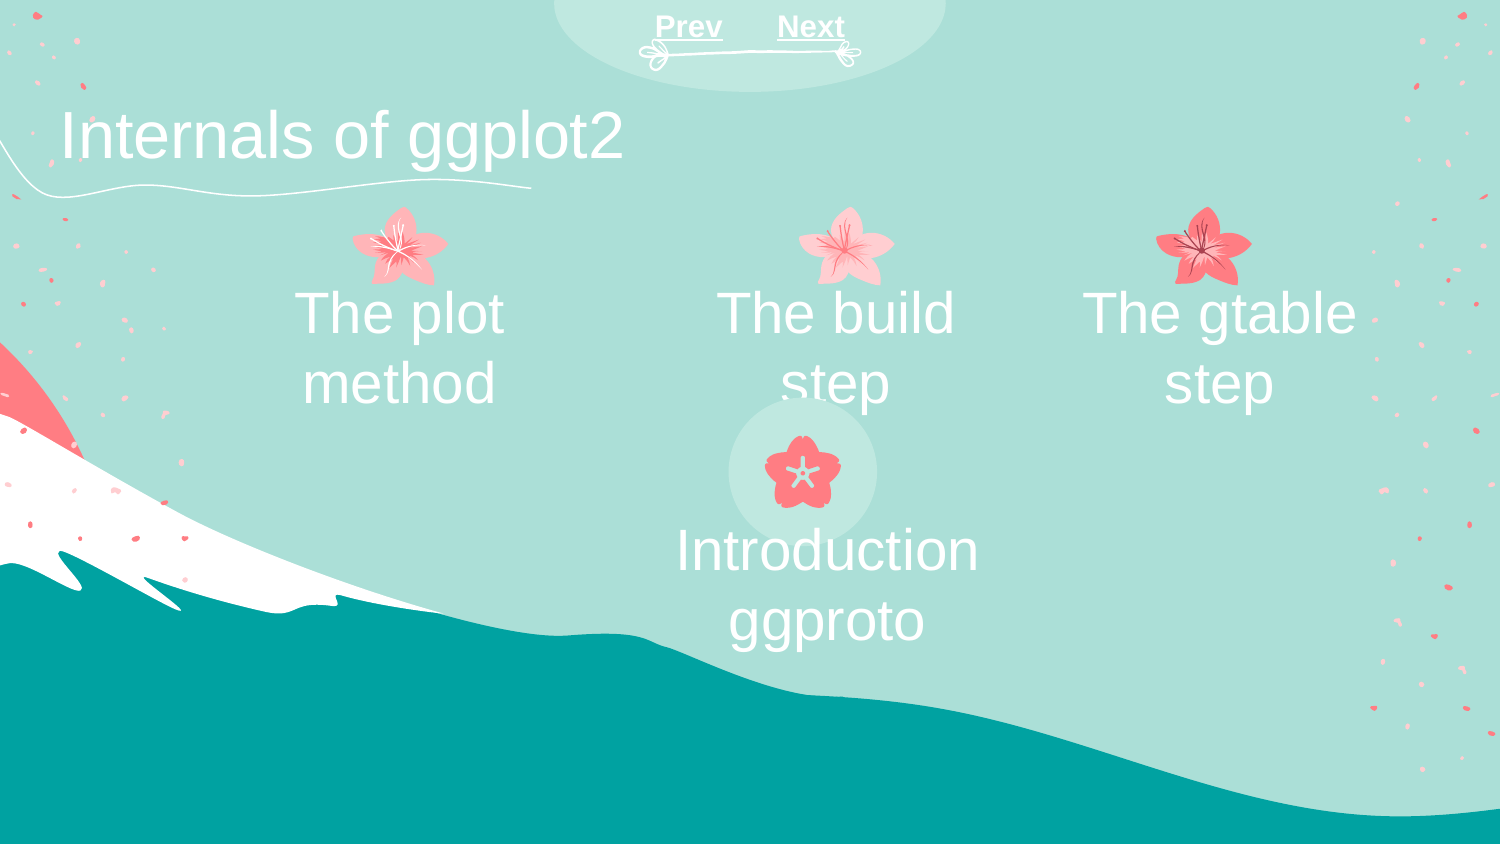

Prev
Next

# Internals of ggplot2

The plot method
The build step
The gtable step

Introduction ggproto